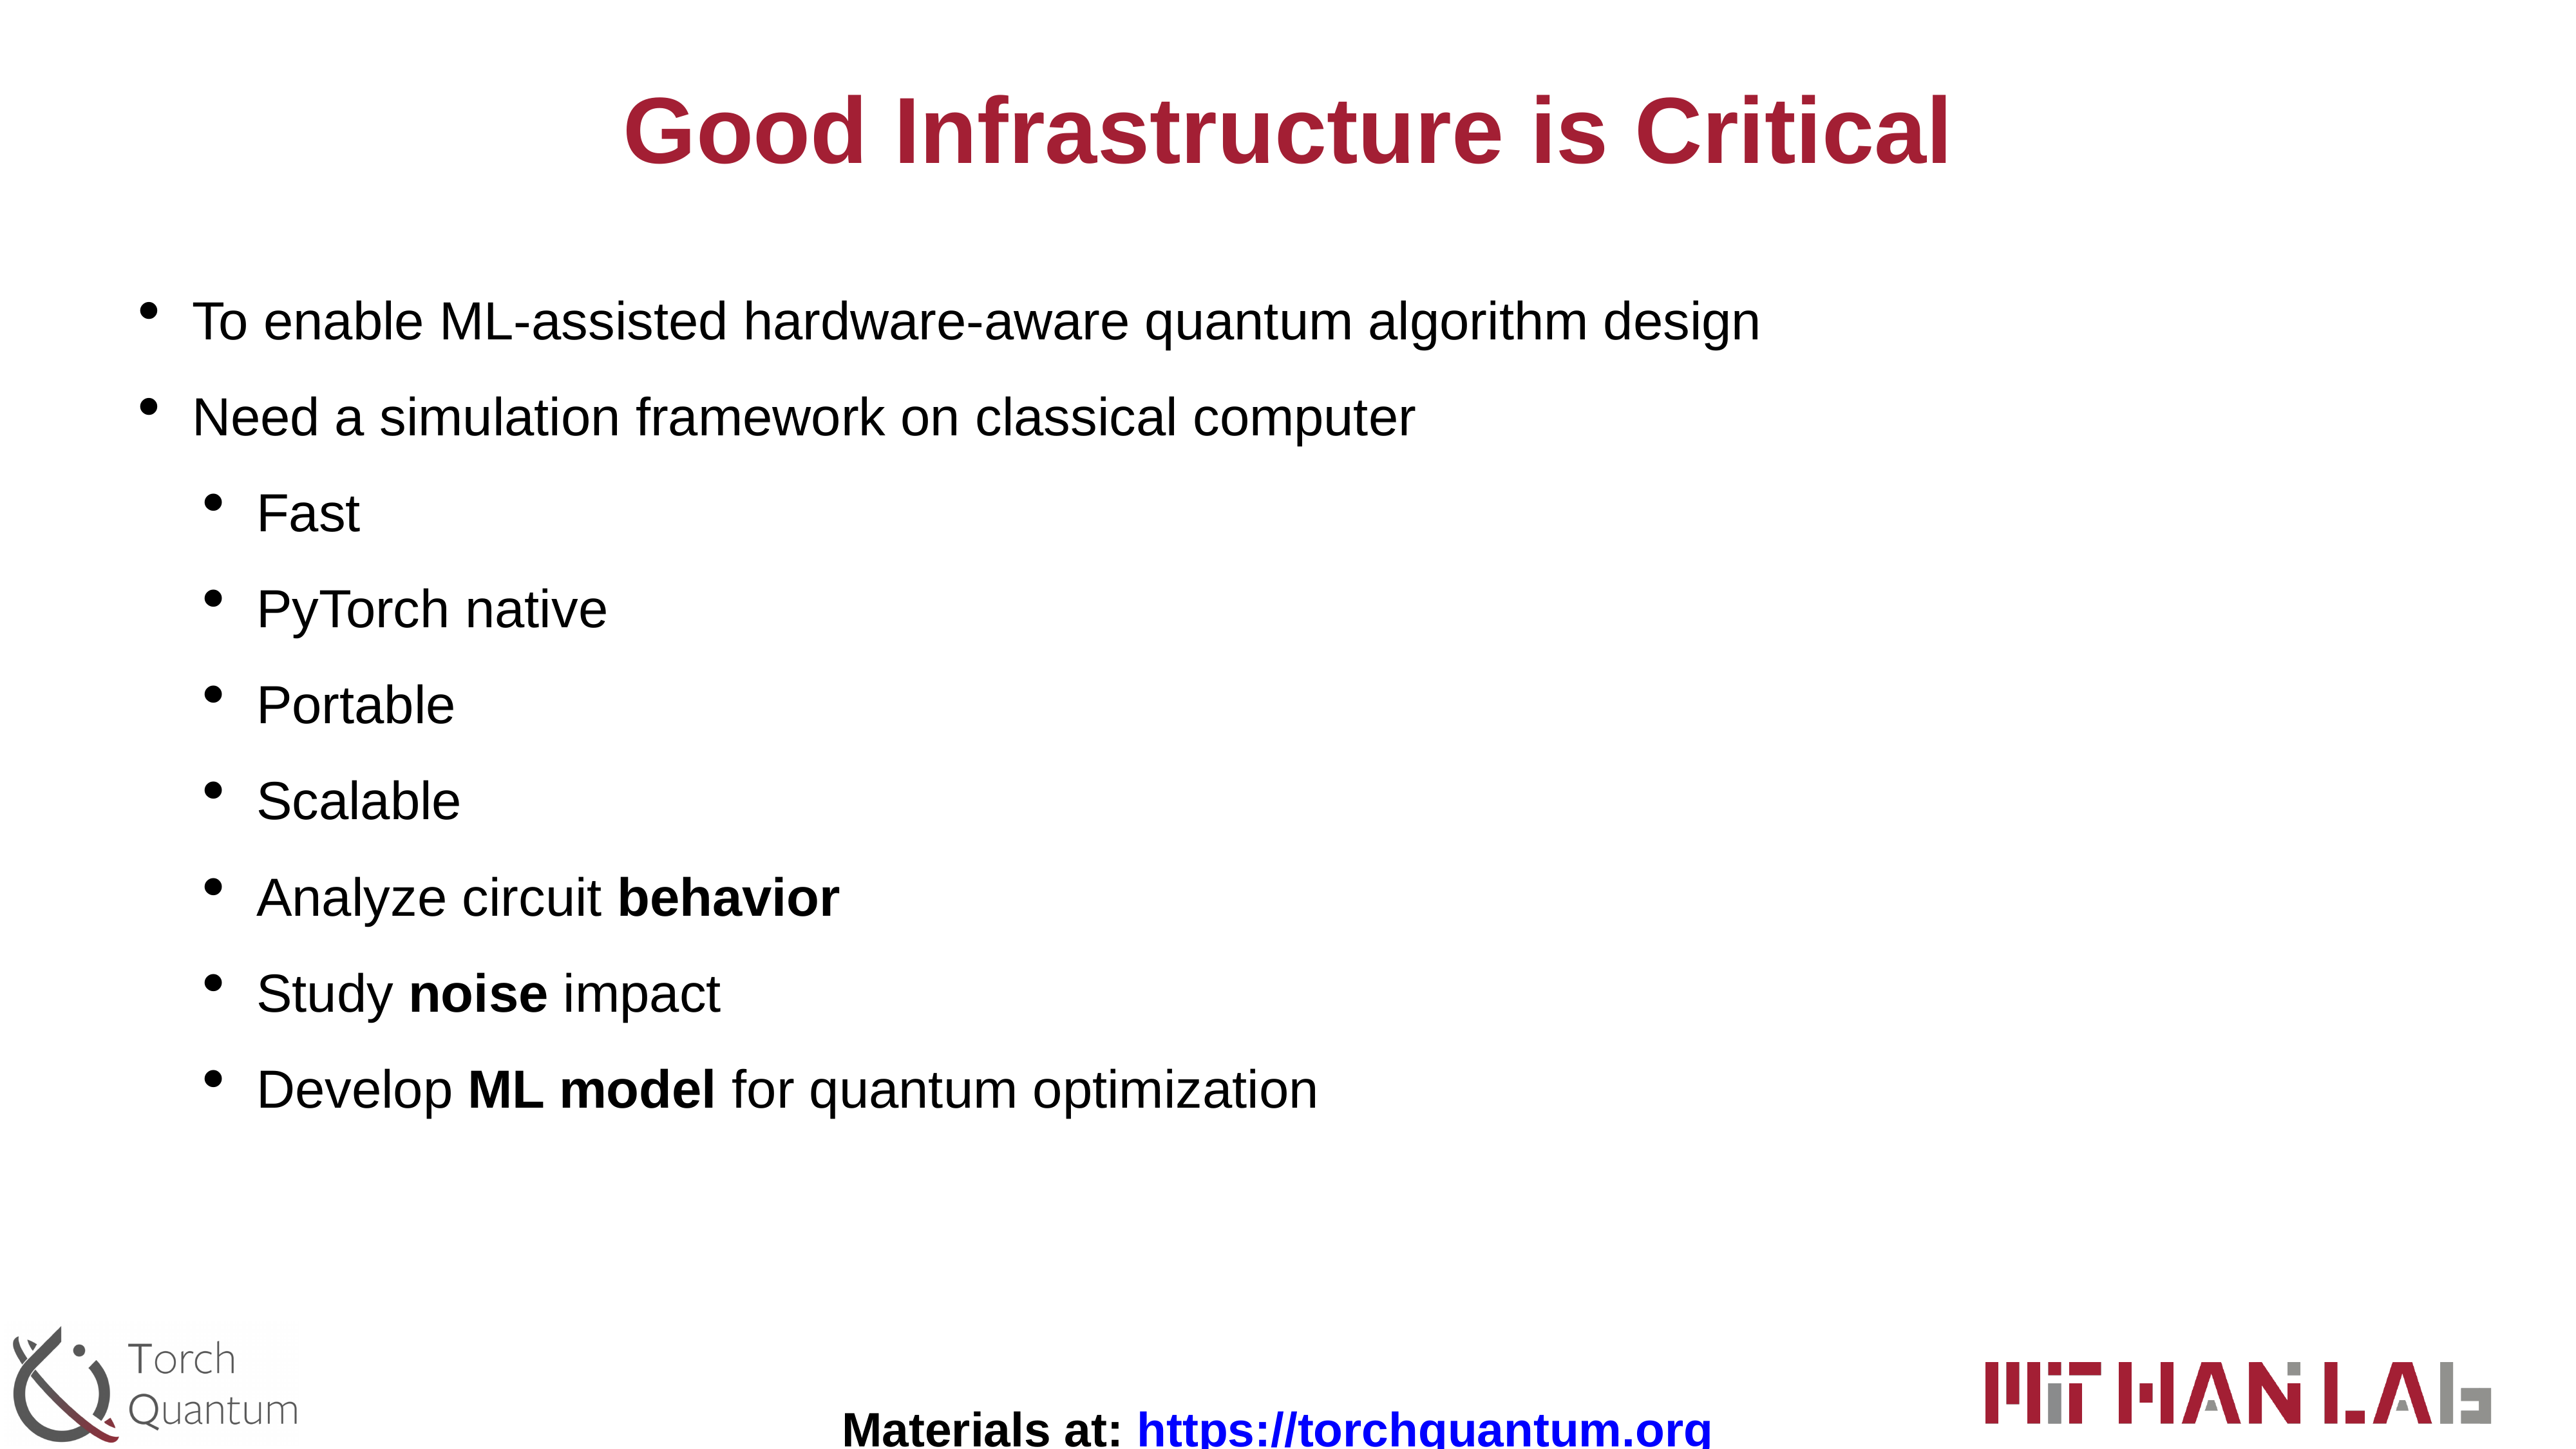

# Good Infrastructure is Critical
To enable ML-assisted hardware-aware quantum algorithm design
Need a simulation framework on classical computer
Fast
PyTorch native
Portable
Scalable
Analyze circuit behavior
Study noise impact
Develop ML model for quantum optimization